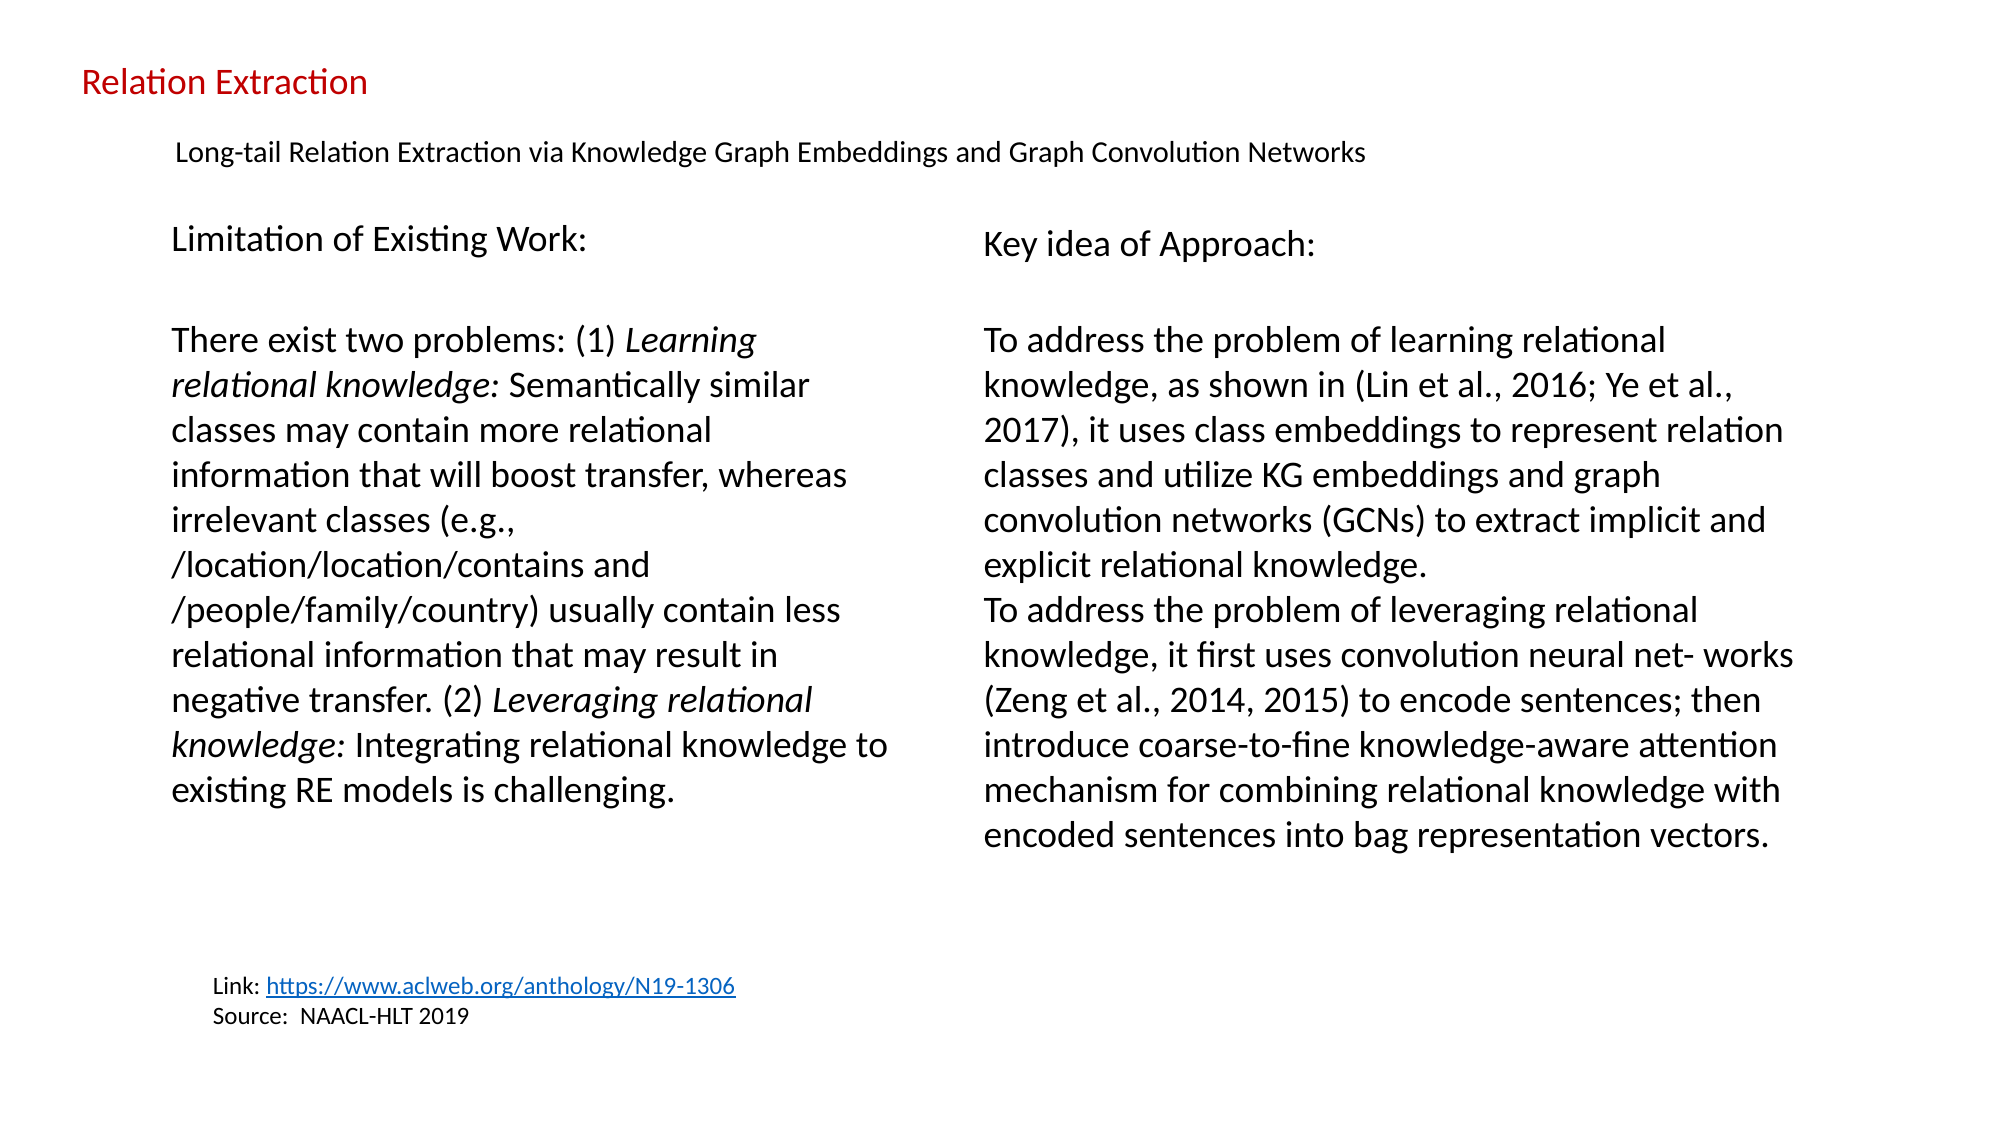

Relation Extraction
# Long-tail Relation Extraction via Knowledge Graph Embeddings and Graph Convolution Networks
Limitation of Existing Work:

Key idea of Approach:

There exist two problems: (1) Learning relational knowledge: Semantically similar classes may contain more relational information that will boost transfer, whereas irrelevant classes (e.g., /location/location/contains and /people/family/country) usually contain less relational information that may result in negative transfer. (2) Leveraging relational knowledge: Integrating relational knowledge to existing RE models is challenging.

To address the problem of learning relational knowledge, as shown in (Lin et al., 2016; Ye et al., 2017), it uses class embeddings to represent relation classes and utilize KG embeddings and graph convolution networks (GCNs) to extract implicit and explicit relational knowledge.
To address the problem of leveraging relational knowledge, it first uses convolution neural net- works (Zeng et al., 2014, 2015) to encode sentences; then introduce coarse-to-fine knowledge-aware attention mechanism for combining relational knowledge with encoded sentences into bag representation vectors.

Link: https://www.aclweb.org/anthology/N19-1306
Source:  NAACL-HLT 2019